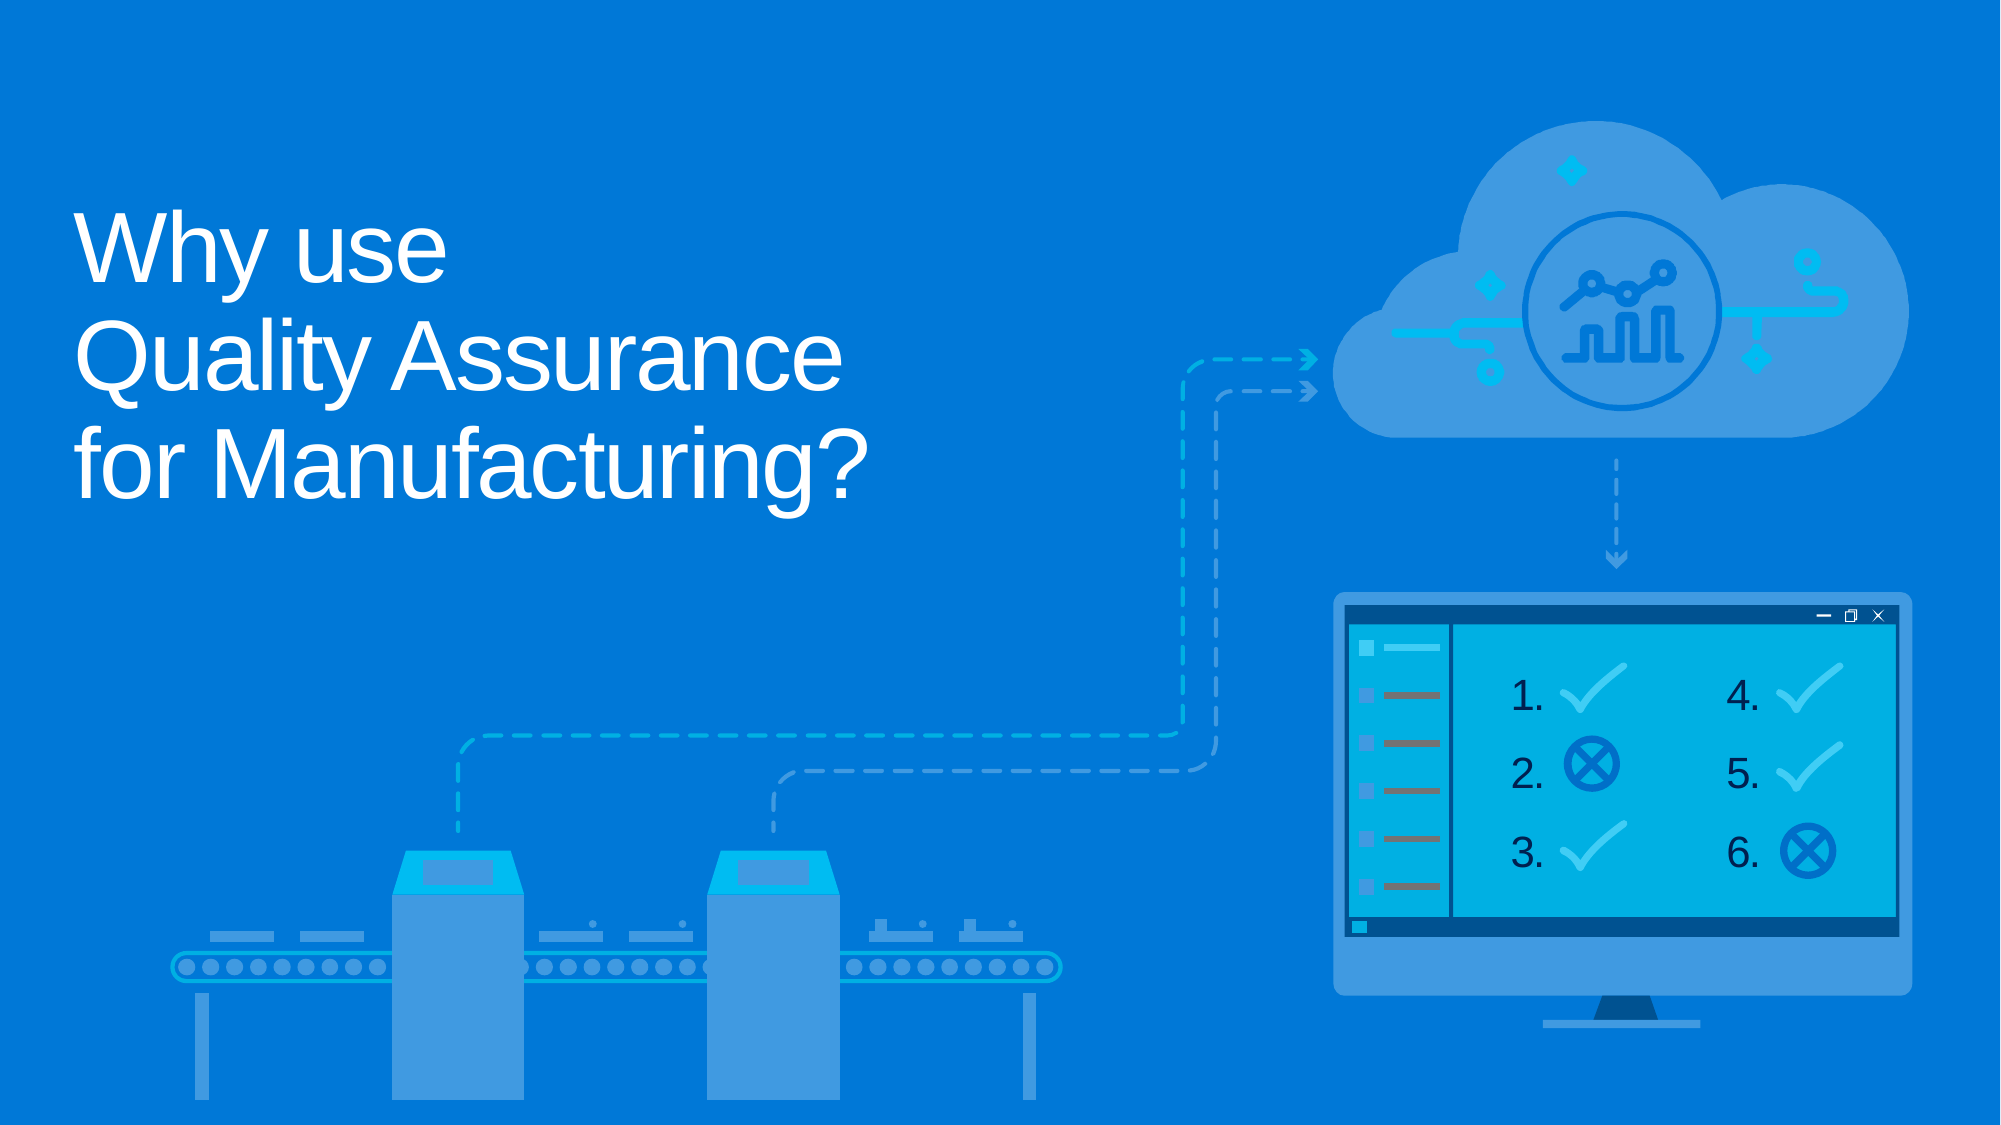

# Why use Quality Assurance for Manufacturing?